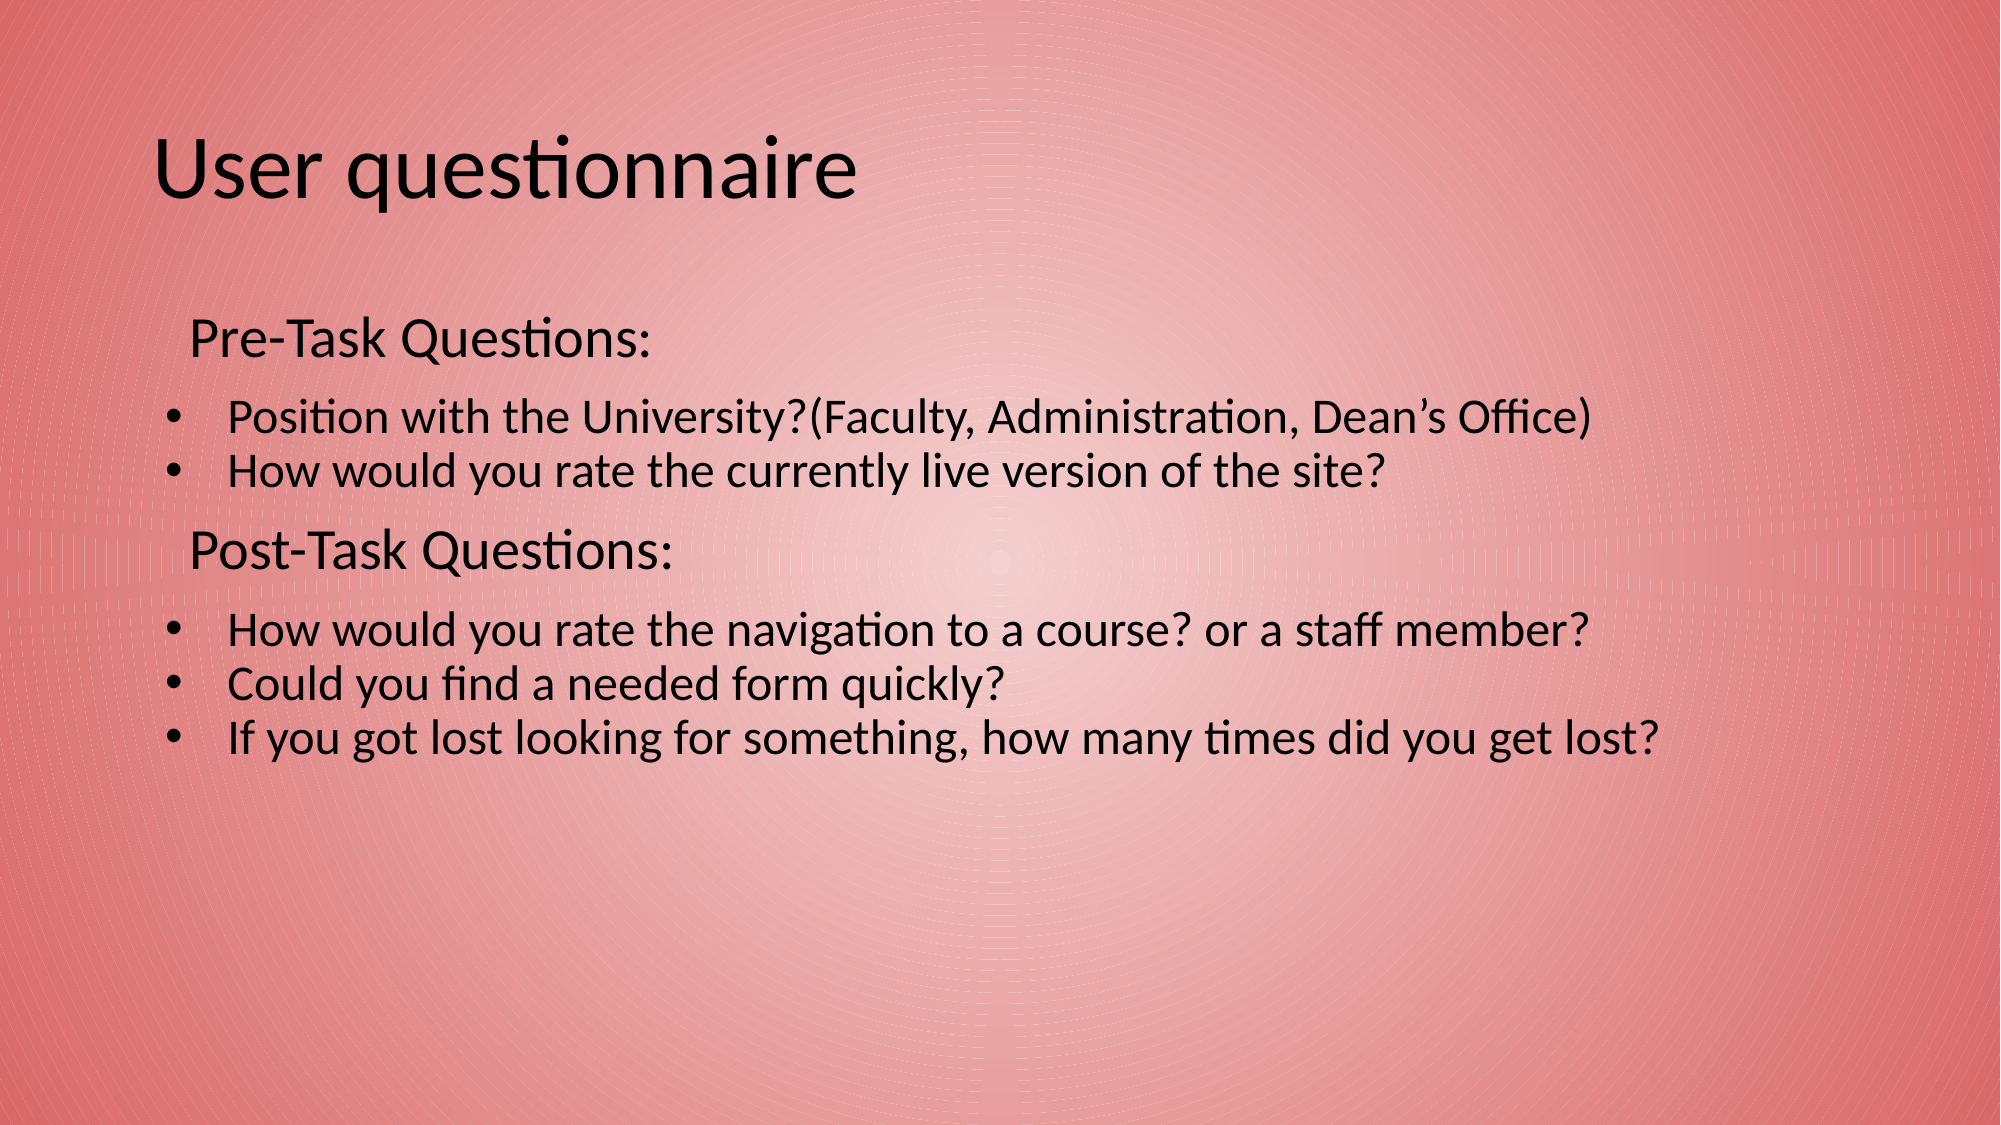

# User questionnaire
Pre-Task Questions:
Position with the University?(Faculty, Administration, Dean’s Office)
How would you rate the currently live version of the site?
Post-Task Questions:
How would you rate the navigation to a course? or a staff member?
Could you find a needed form quickly?
If you got lost looking for something, how many times did you get lost?